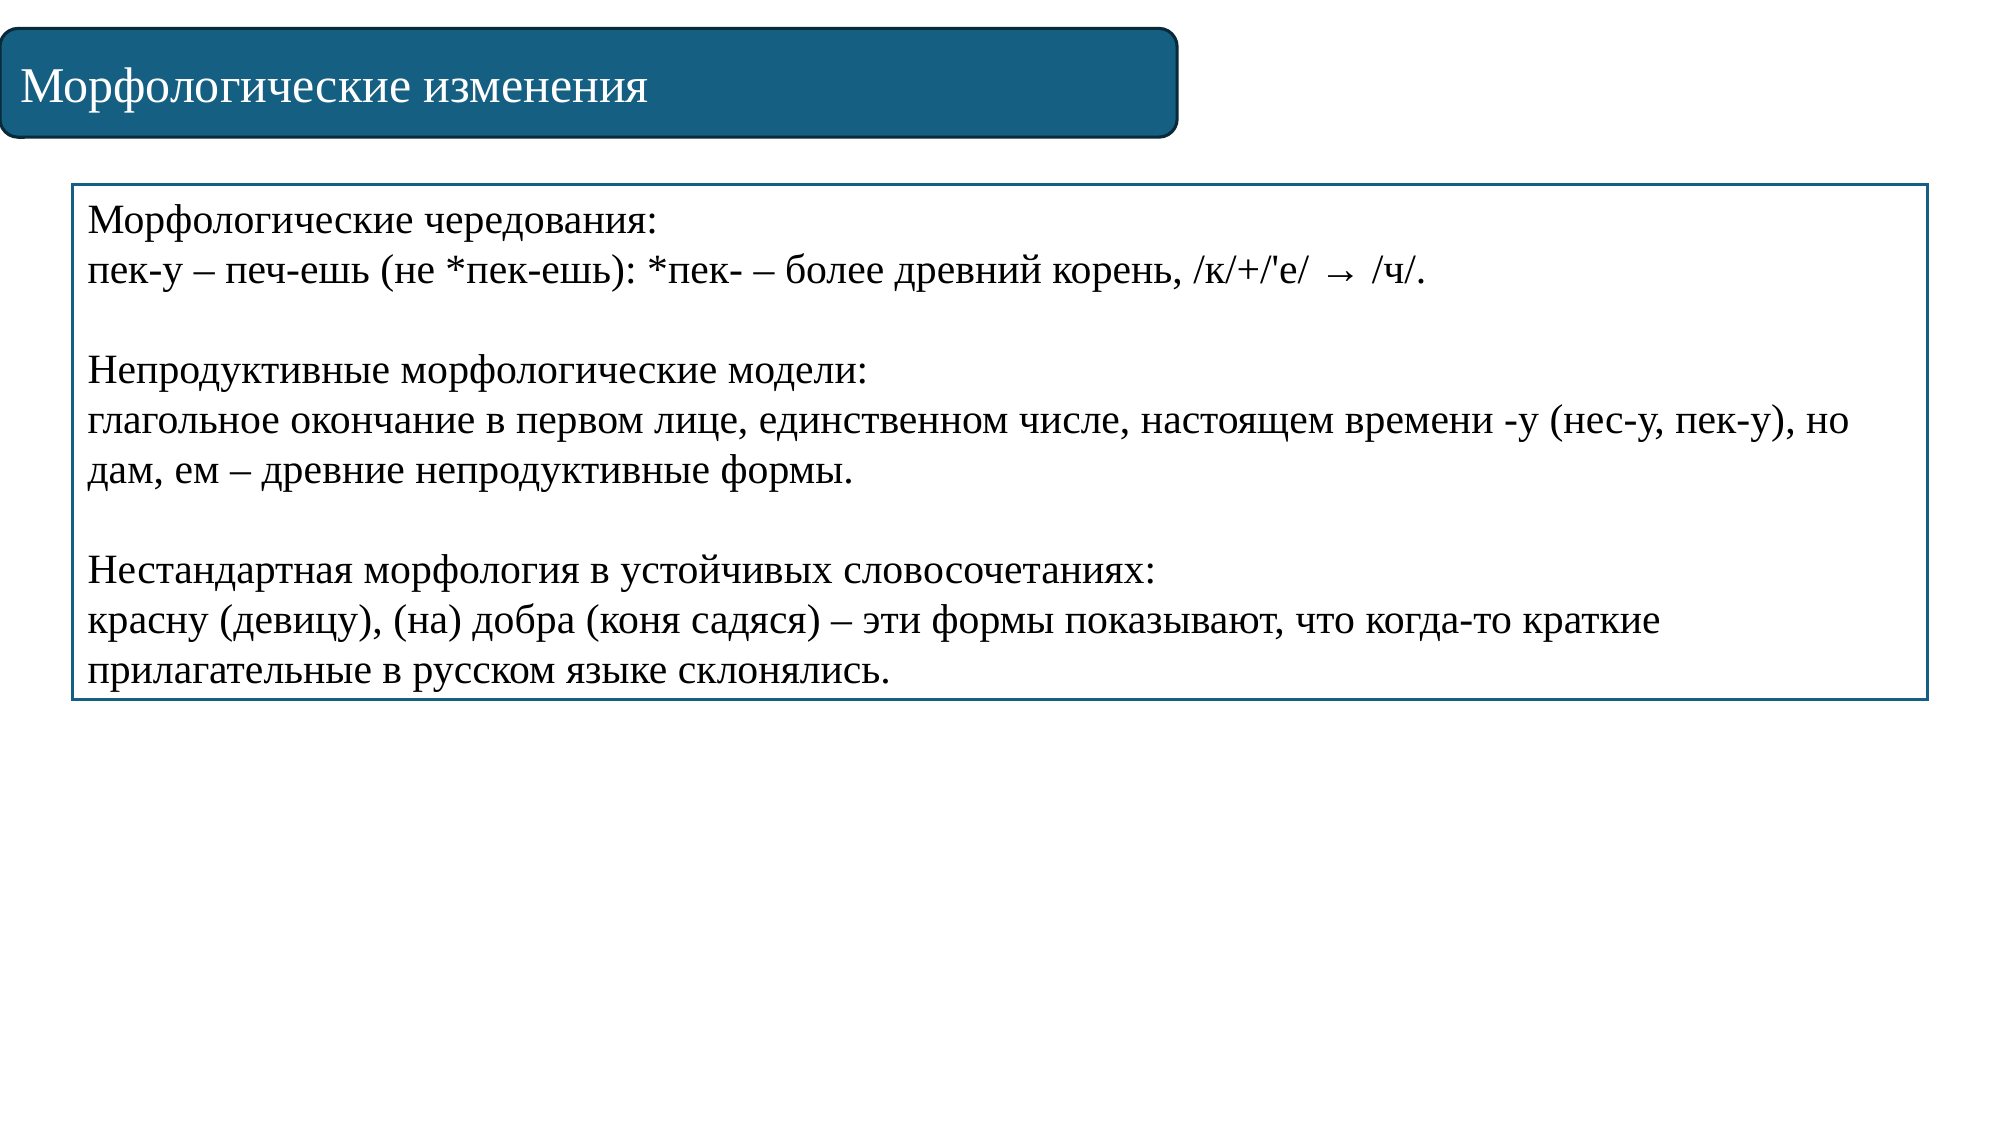

Морфологические изменения
Морфологические чередования:
пек-у – печ-ешь (не *пек-ешь): *пек- – более древний корень, /к/+/'е/ → /ч/.

Непродуктивные морфологические модели:
глагольное окончание в первом лице, единственном числе, настоящем времени -у (нес-у, пек-у), но дам, ем – древние непродуктивные формы.

Нестандартная морфология в устойчивых словосочетаниях:
красну (девицу), (на) добра (коня садяся) – эти формы показывают, что когда-то краткие прилагательные в русском языке склонялись.